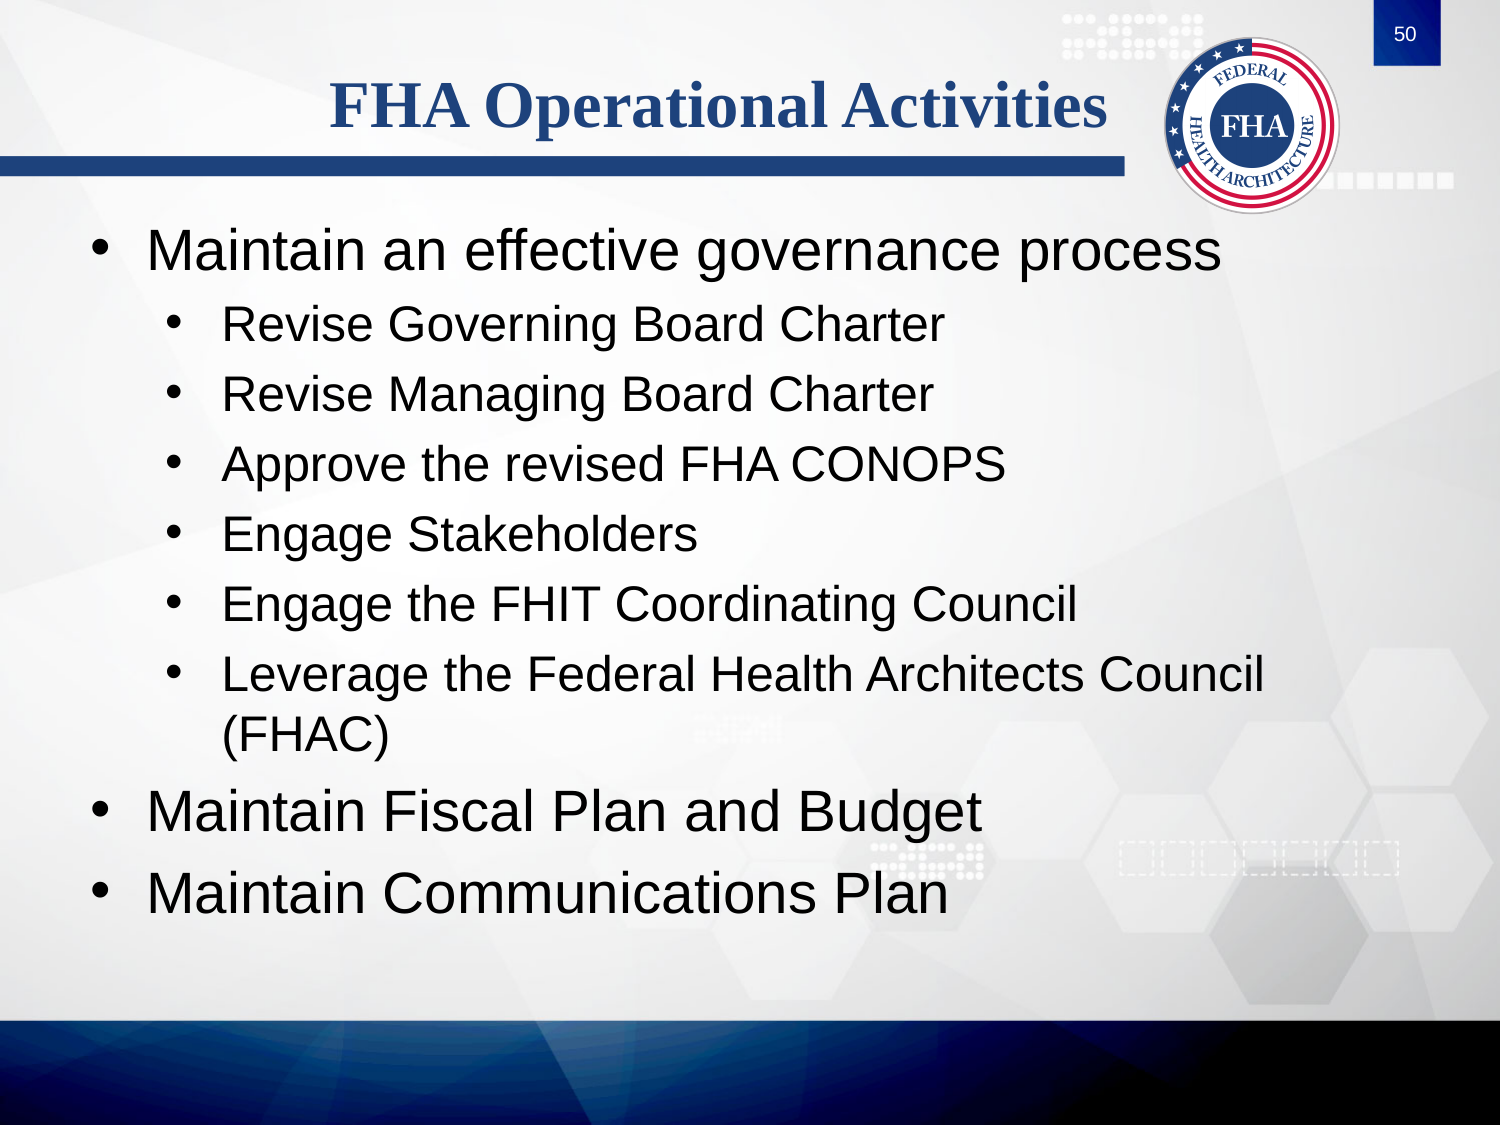

50
# FHA Operational Activities
Maintain an effective governance process
Revise Governing Board Charter
Revise Managing Board Charter
Approve the revised FHA CONOPS
Engage Stakeholders
Engage the FHIT Coordinating Council
Leverage the Federal Health Architects Council (FHAC)
Maintain Fiscal Plan and Budget
Maintain Communications Plan